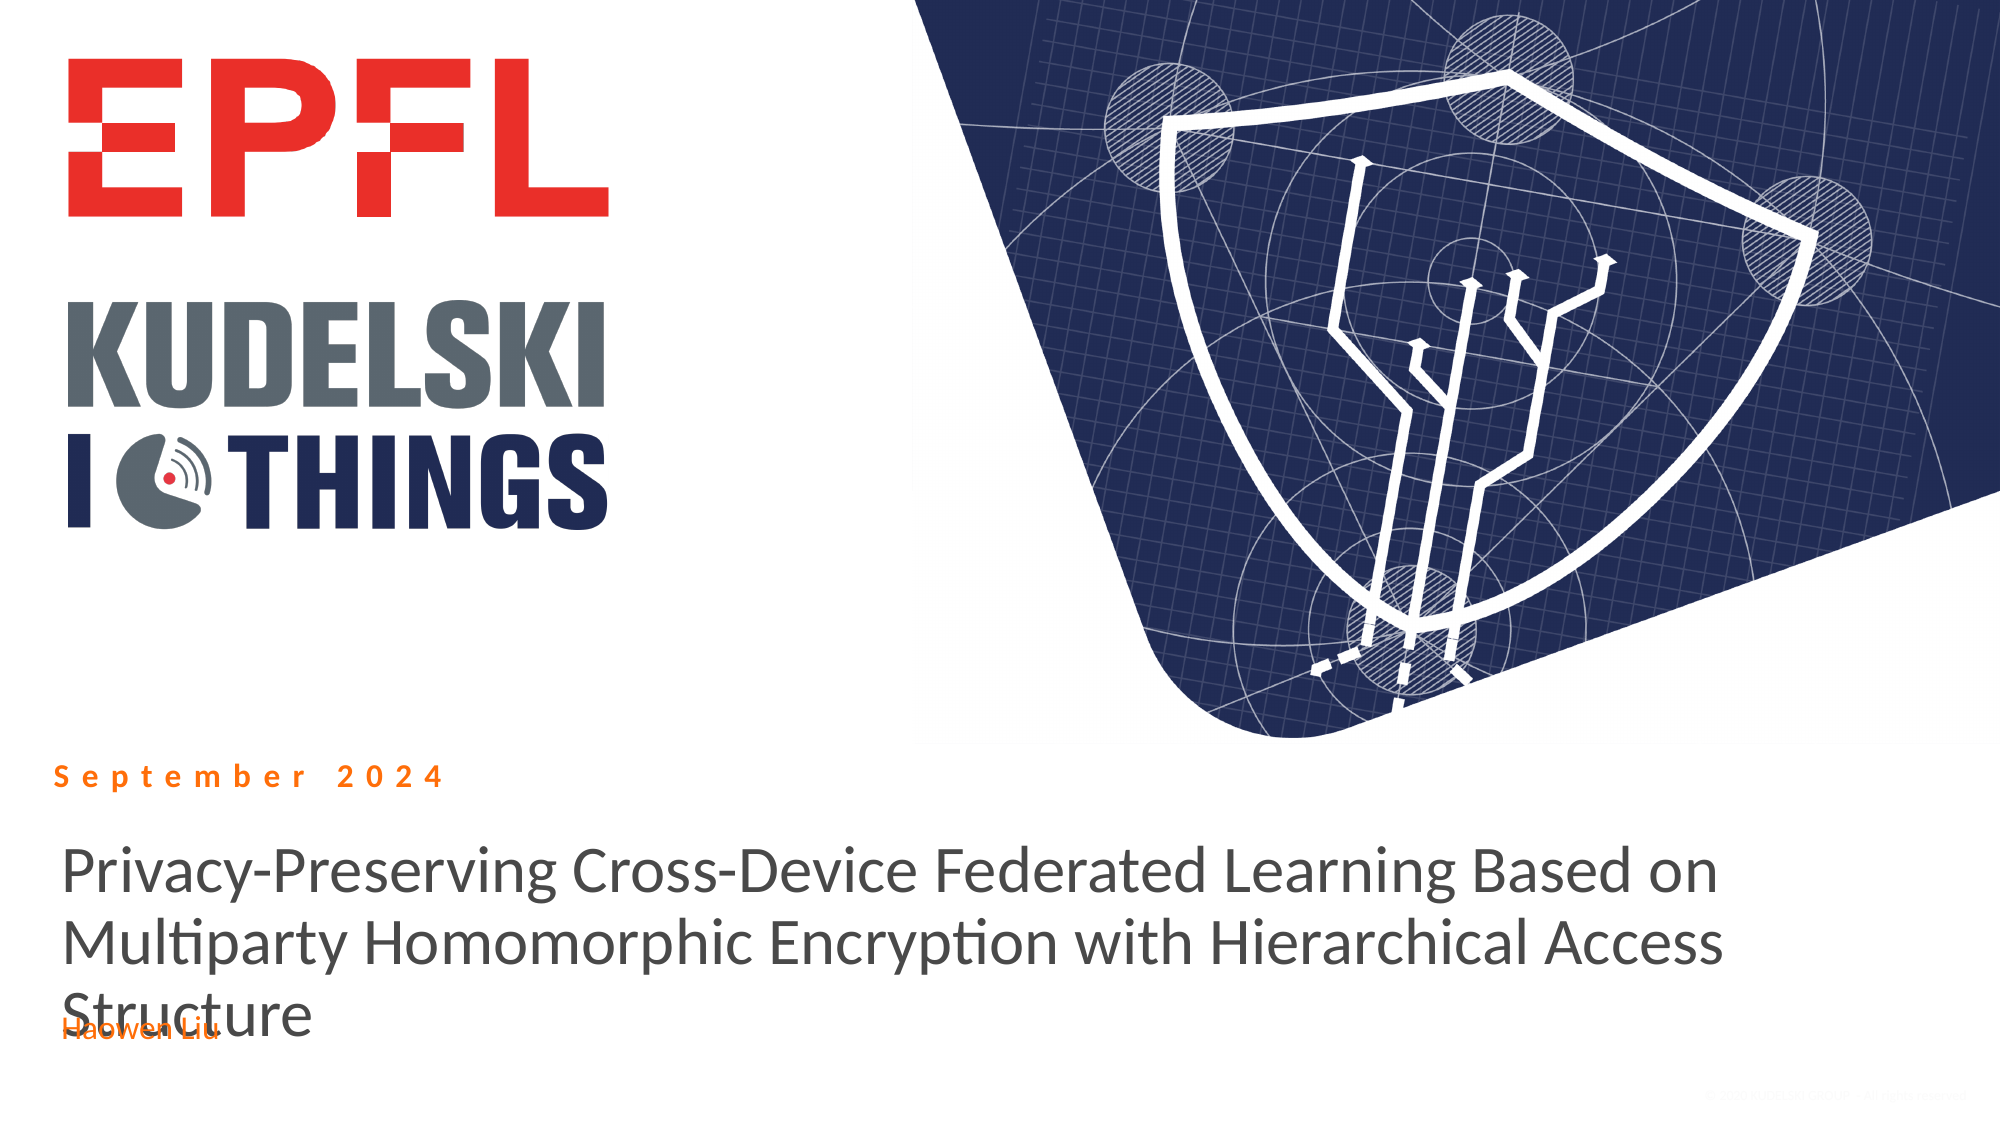

# September 2024
Privacy-Preserving Cross-Device Federated Learning Based on Multiparty Homomorphic Encryption with Hierarchical Access Structure
Haowen Liu